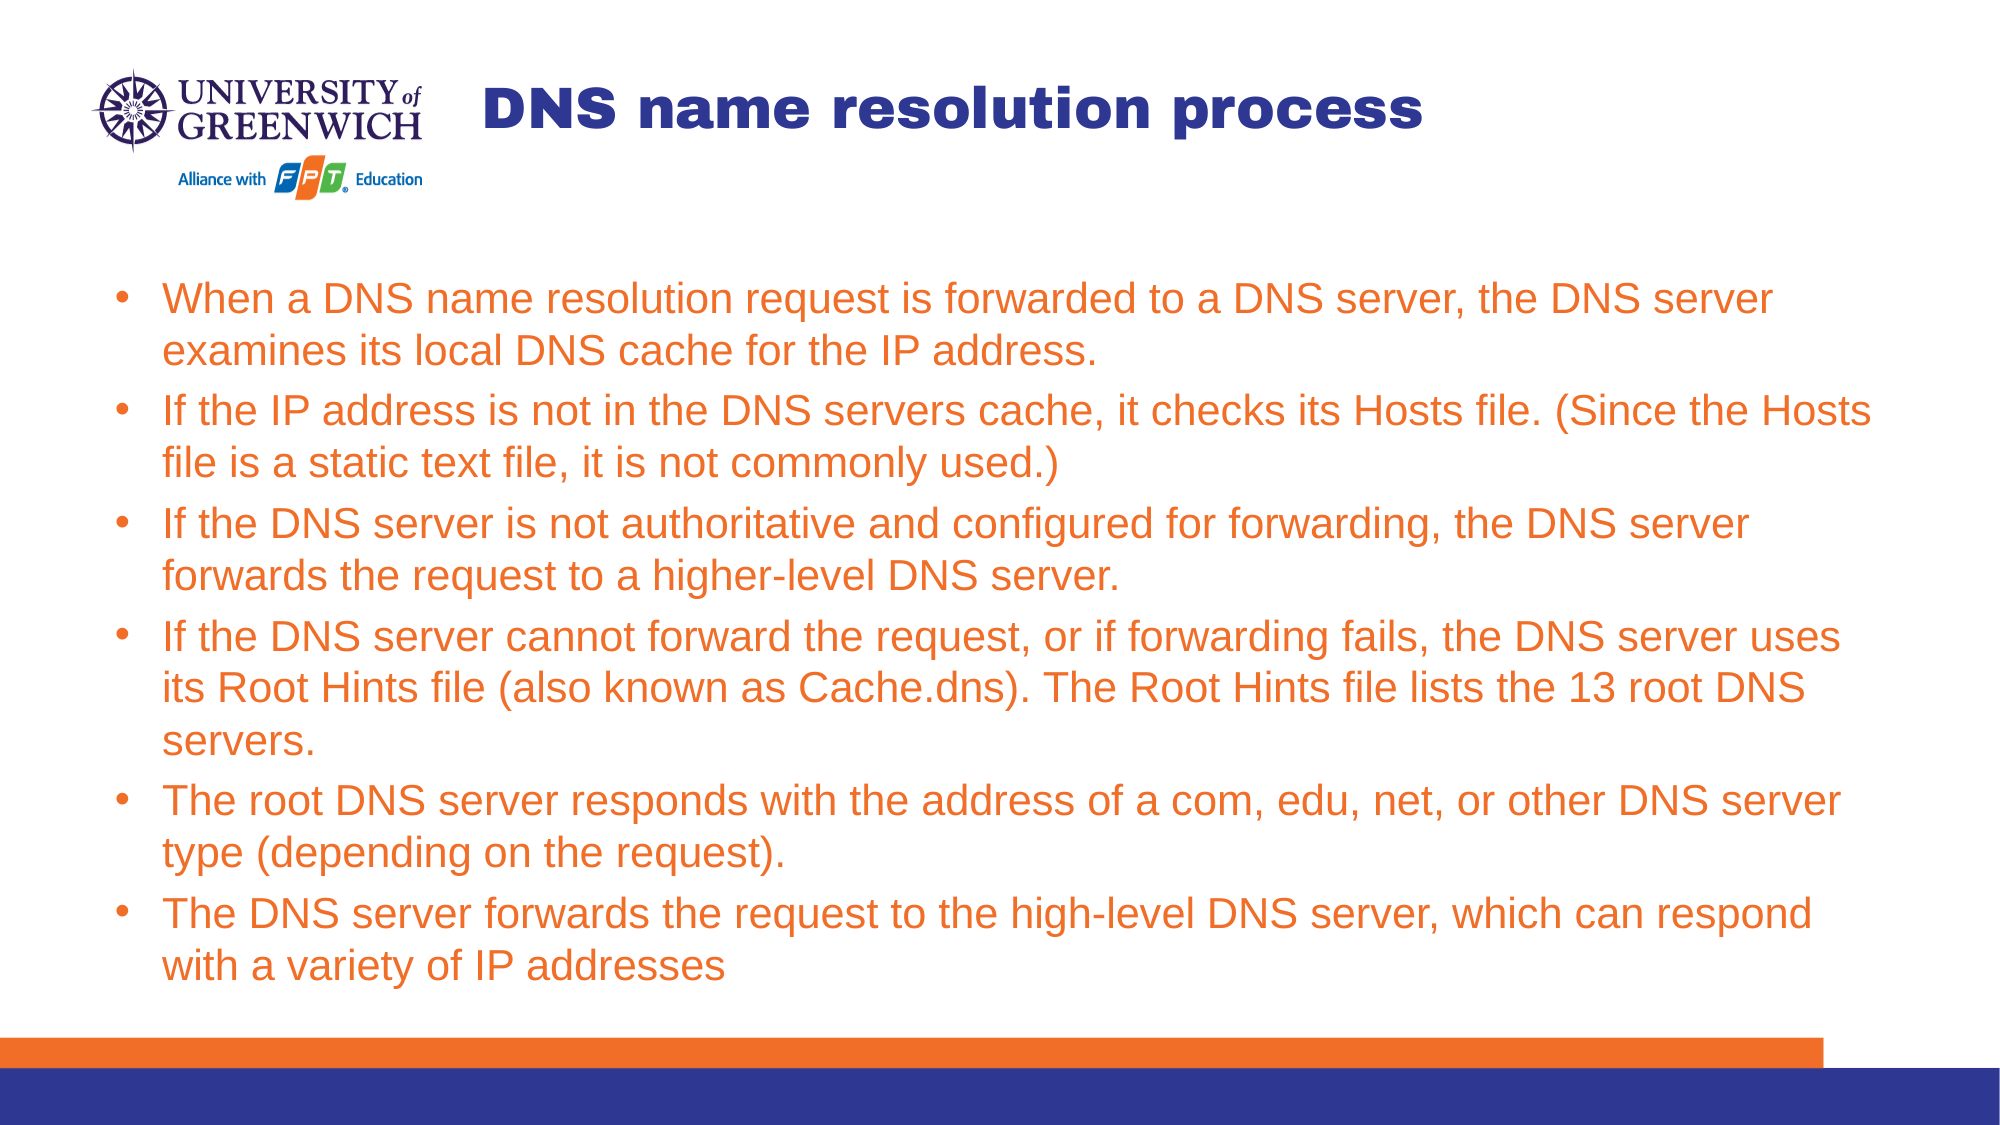

# DNS name resolution process
When a DNS name resolution request is forwarded to a DNS server, the DNS server examines its local DNS cache for the IP address.
If the IP address is not in the DNS servers cache, it checks its Hosts file. (Since the Hosts file is a static text file, it is not commonly used.)
If the DNS server is not authoritative and configured for forwarding, the DNS server forwards the request to a higher-level DNS server.
If the DNS server cannot forward the request, or if forwarding fails, the DNS server uses its Root Hints file (also known as Cache.dns). The Root Hints file lists the 13 root DNS servers.
The root DNS server responds with the address of a com, edu, net, or other DNS server type (depending on the request).
The DNS server forwards the request to the high-level DNS server, which can respond with a variety of IP addresses